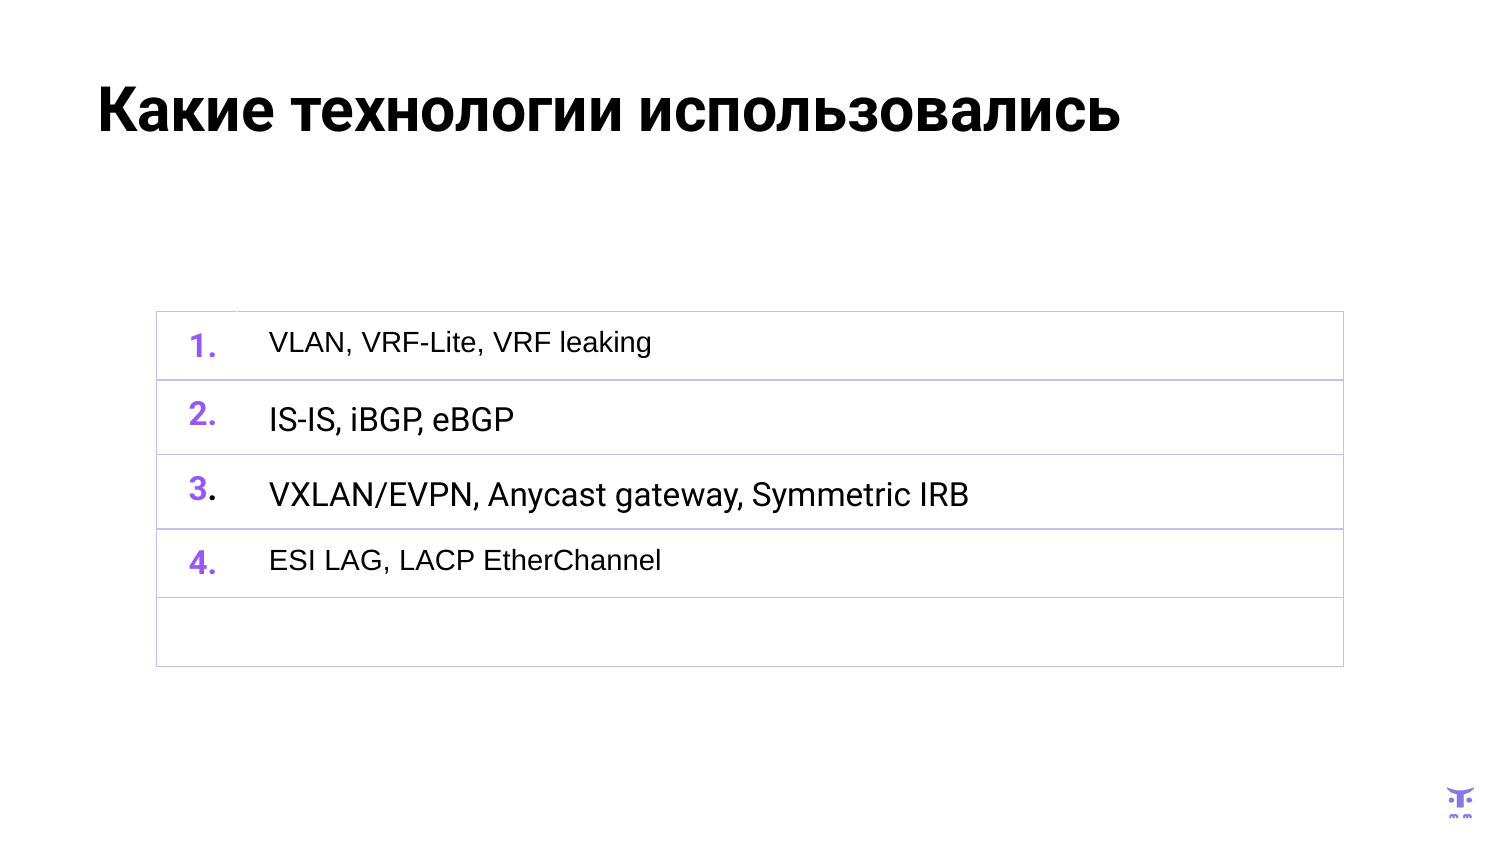

# Какие технологии использовались

| 1. | VLAN, VRF-Lite, VRF leaking |
| --- | --- |
| 2. | IS-IS, iBGP, eBGP |
| 3. | VXLAN/EVPN, Anycast gateway, Symmetric IRB |
| 4. | ESI LAG, LACP EtherChannel |
|  |  |